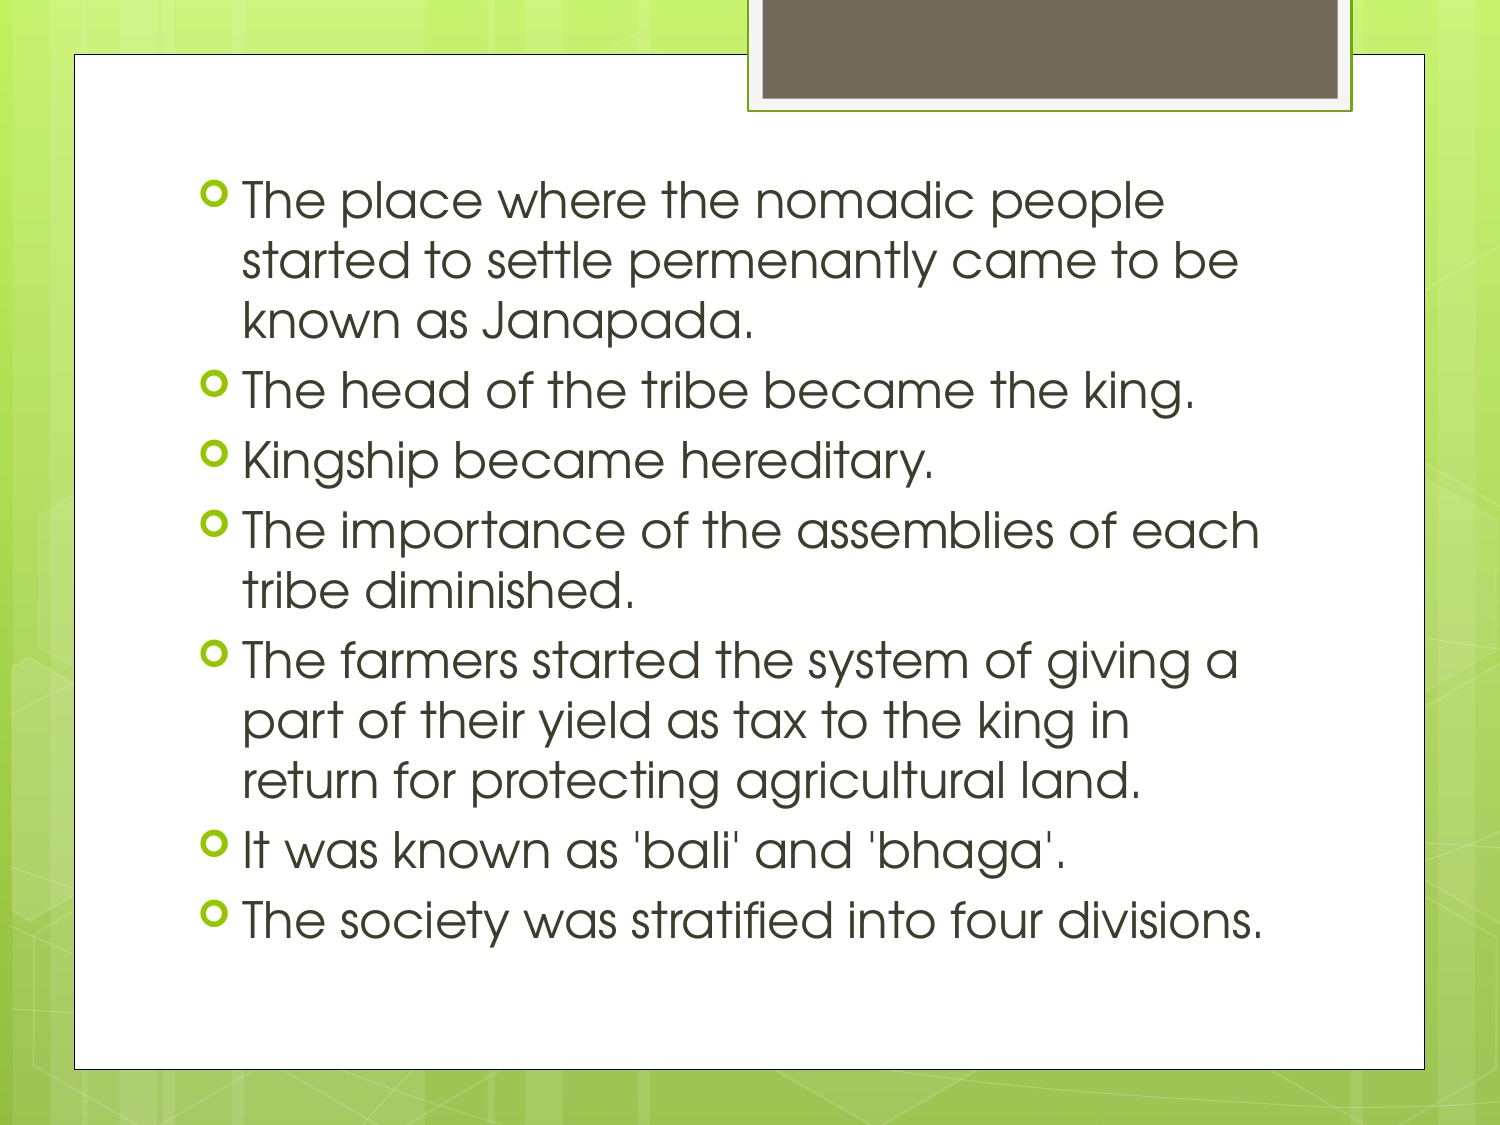

The place where the nomadic people started to settle permenantly came to be known as Janapada.
The head of the tribe became the king.
Kingship became hereditary.
The importance of the assemblies of each tribe diminished.
The farmers started the system of giving a part of their yield as tax to the king in return for protecting agricultural land.
It was known as 'bali' and 'bhaga'.
The society was stratified into four divisions.
#